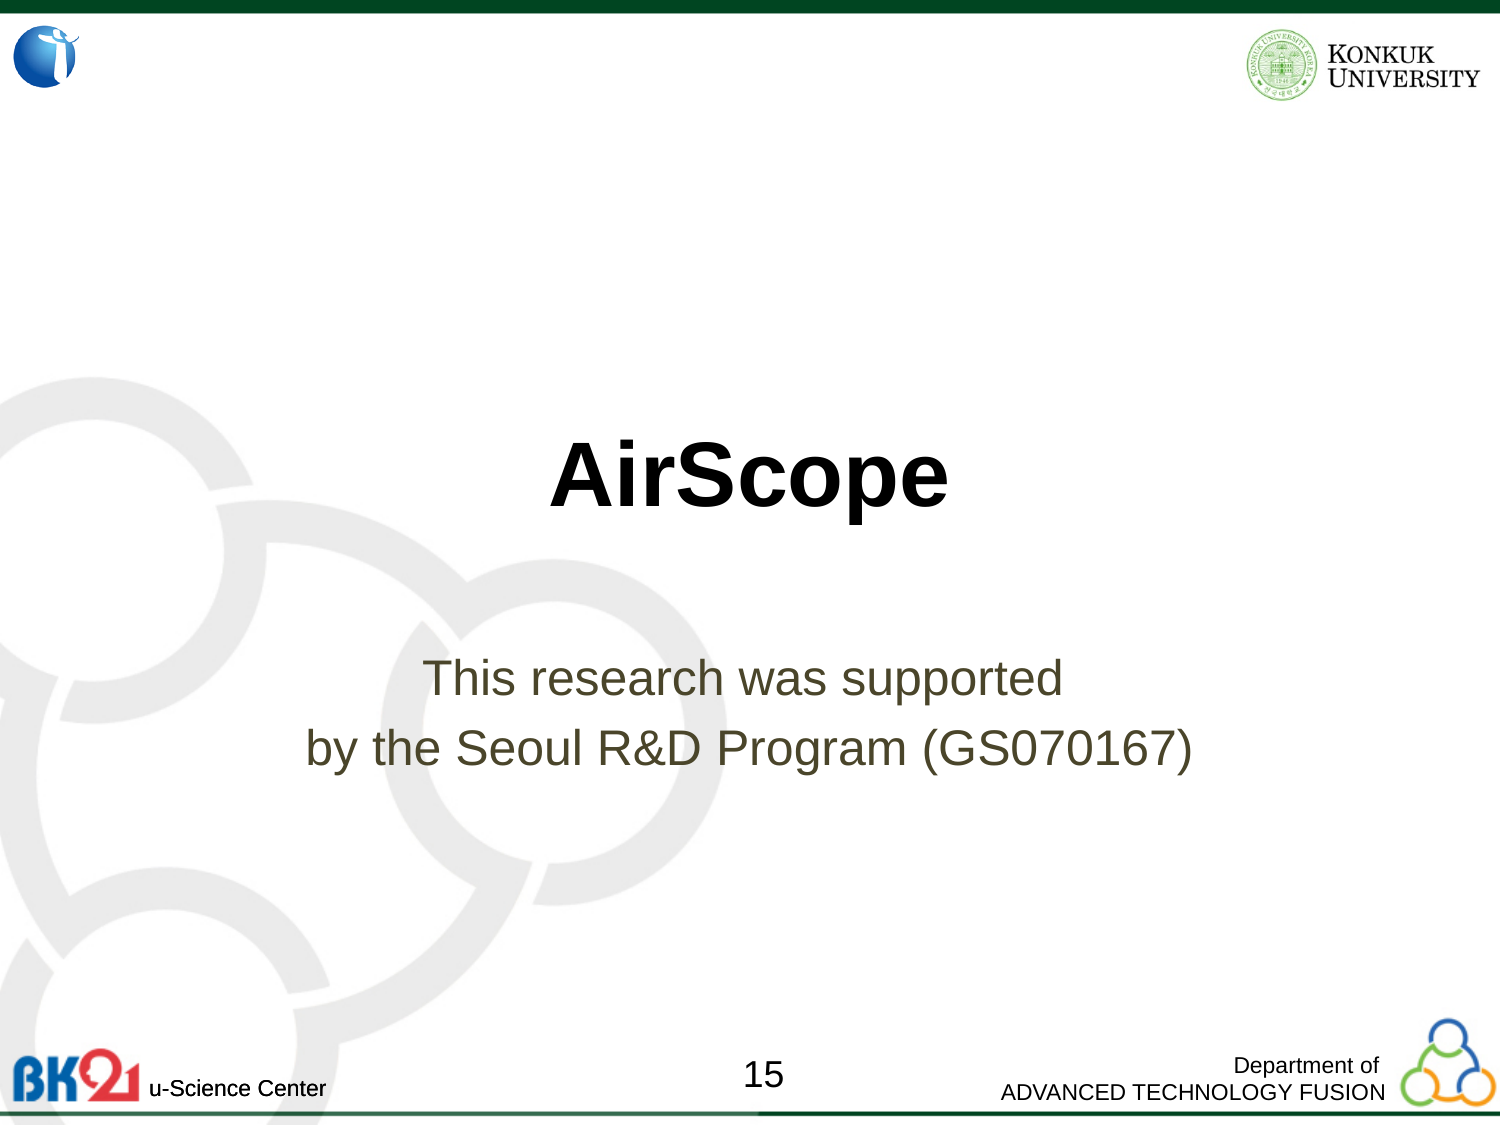

# AirScope
This research was supported
by the Seoul R&D Program (GS070167)